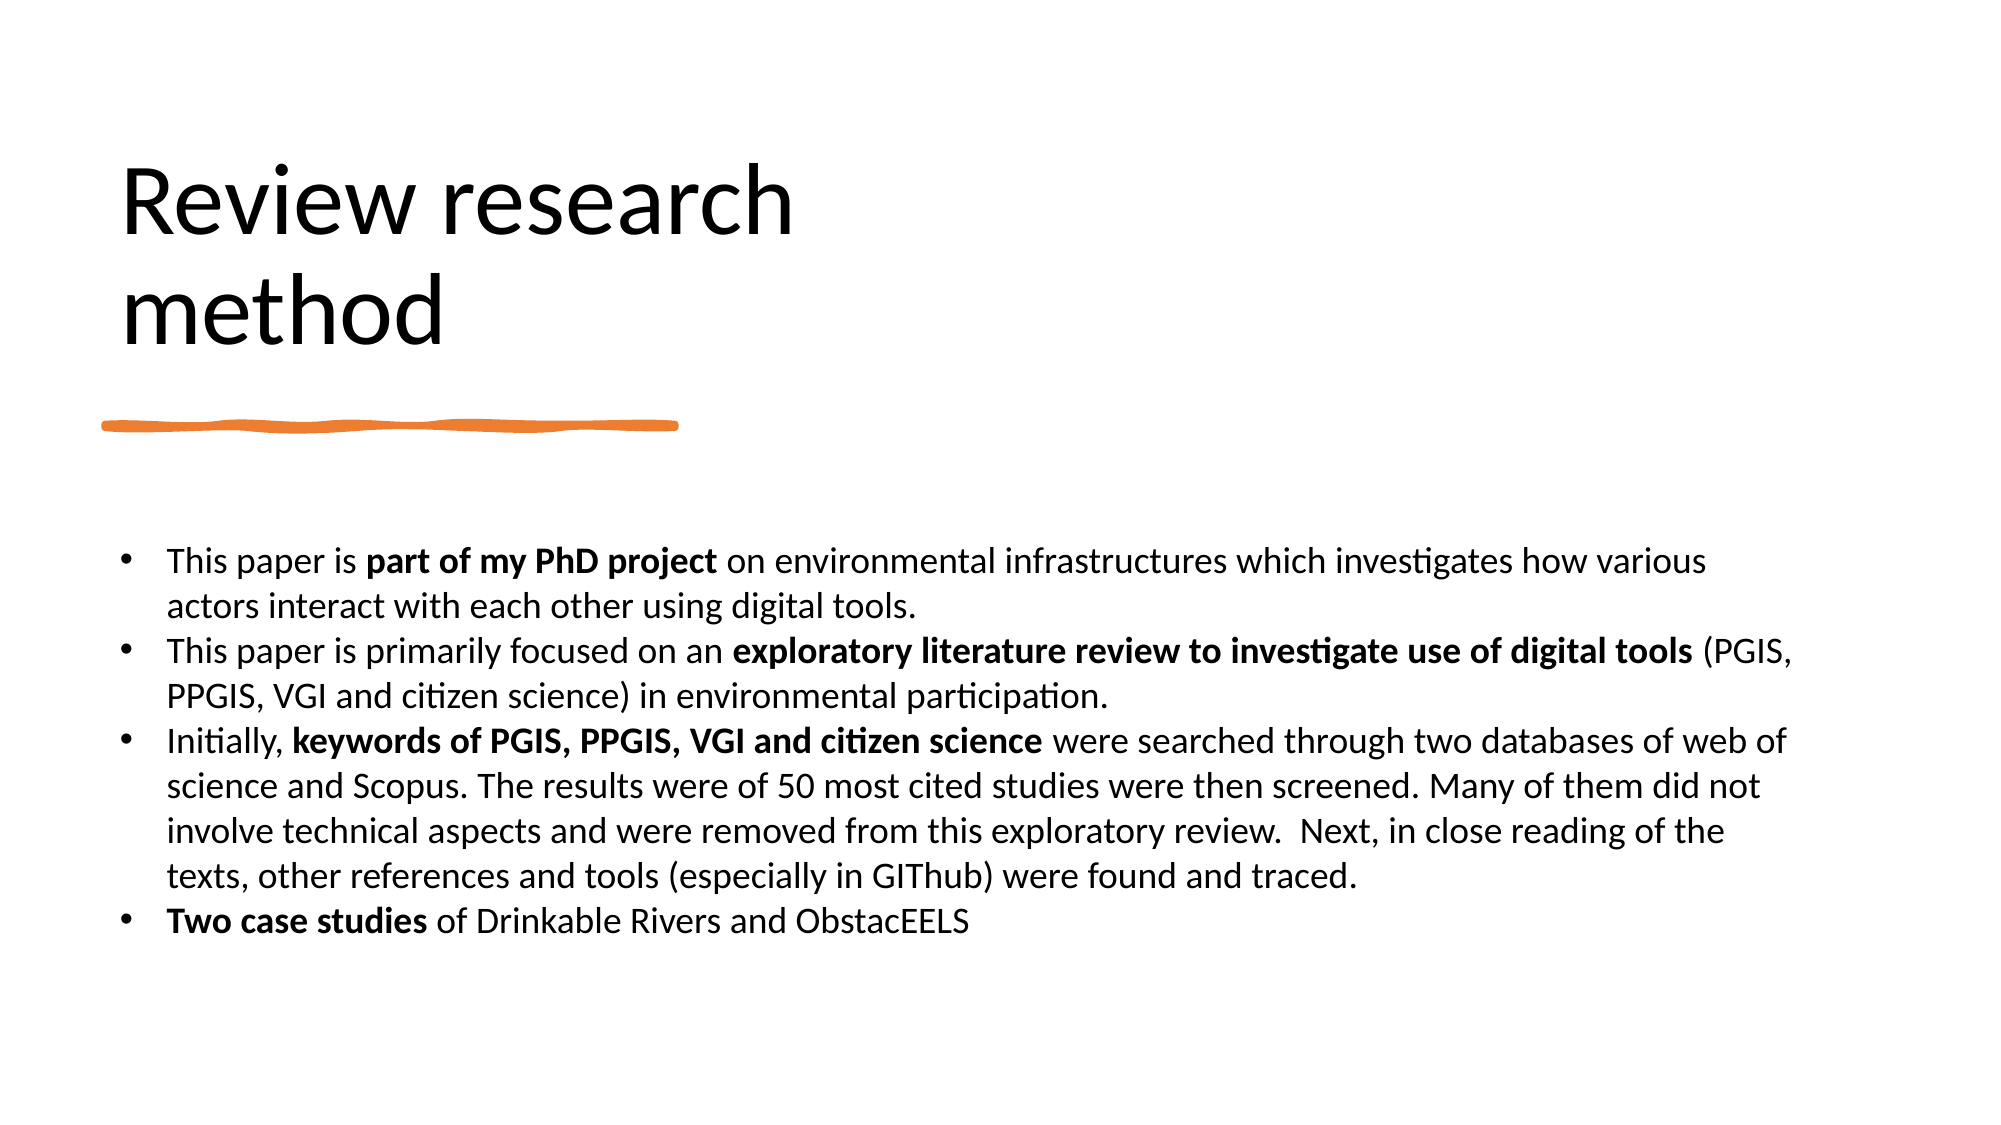

# Review research method

This paper is part of my PhD project on environmental infrastructures which investigates how various actors interact with each other using digital tools.
This paper is primarily focused on an exploratory literature review to investigate use of digital tools (PGIS, PPGIS, VGI and citizen science) in environmental participation.
Initially, keywords of PGIS, PPGIS, VGI and citizen science were searched through two databases of web of science and Scopus. The results were of 50 most cited studies were then screened. Many of them did not involve technical aspects and were removed from this exploratory review.  Next, in close reading of the texts, other references and tools (especially in GIThub) were found and traced.
Two case studies of Drinkable Rivers and ObstacEELS